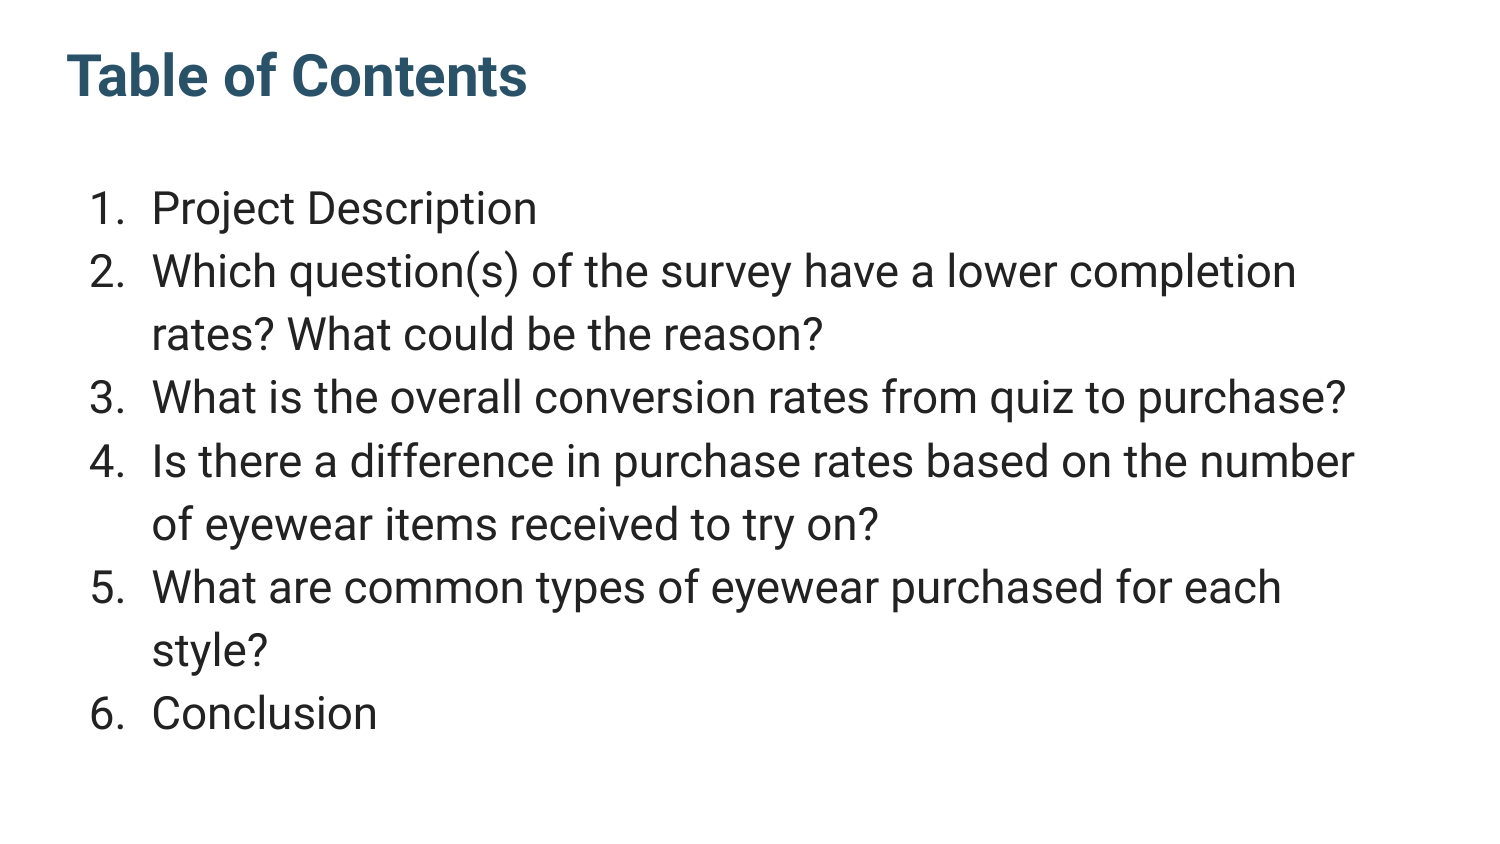

# Table of Contents
Project Description
Which question(s) of the survey have a lower completion rates? What could be the reason?
What is the overall conversion rates from quiz to purchase?
Is there a difference in purchase rates based on the number of eyewear items received to try on?
What are common types of eyewear purchased for each style?
Conclusion